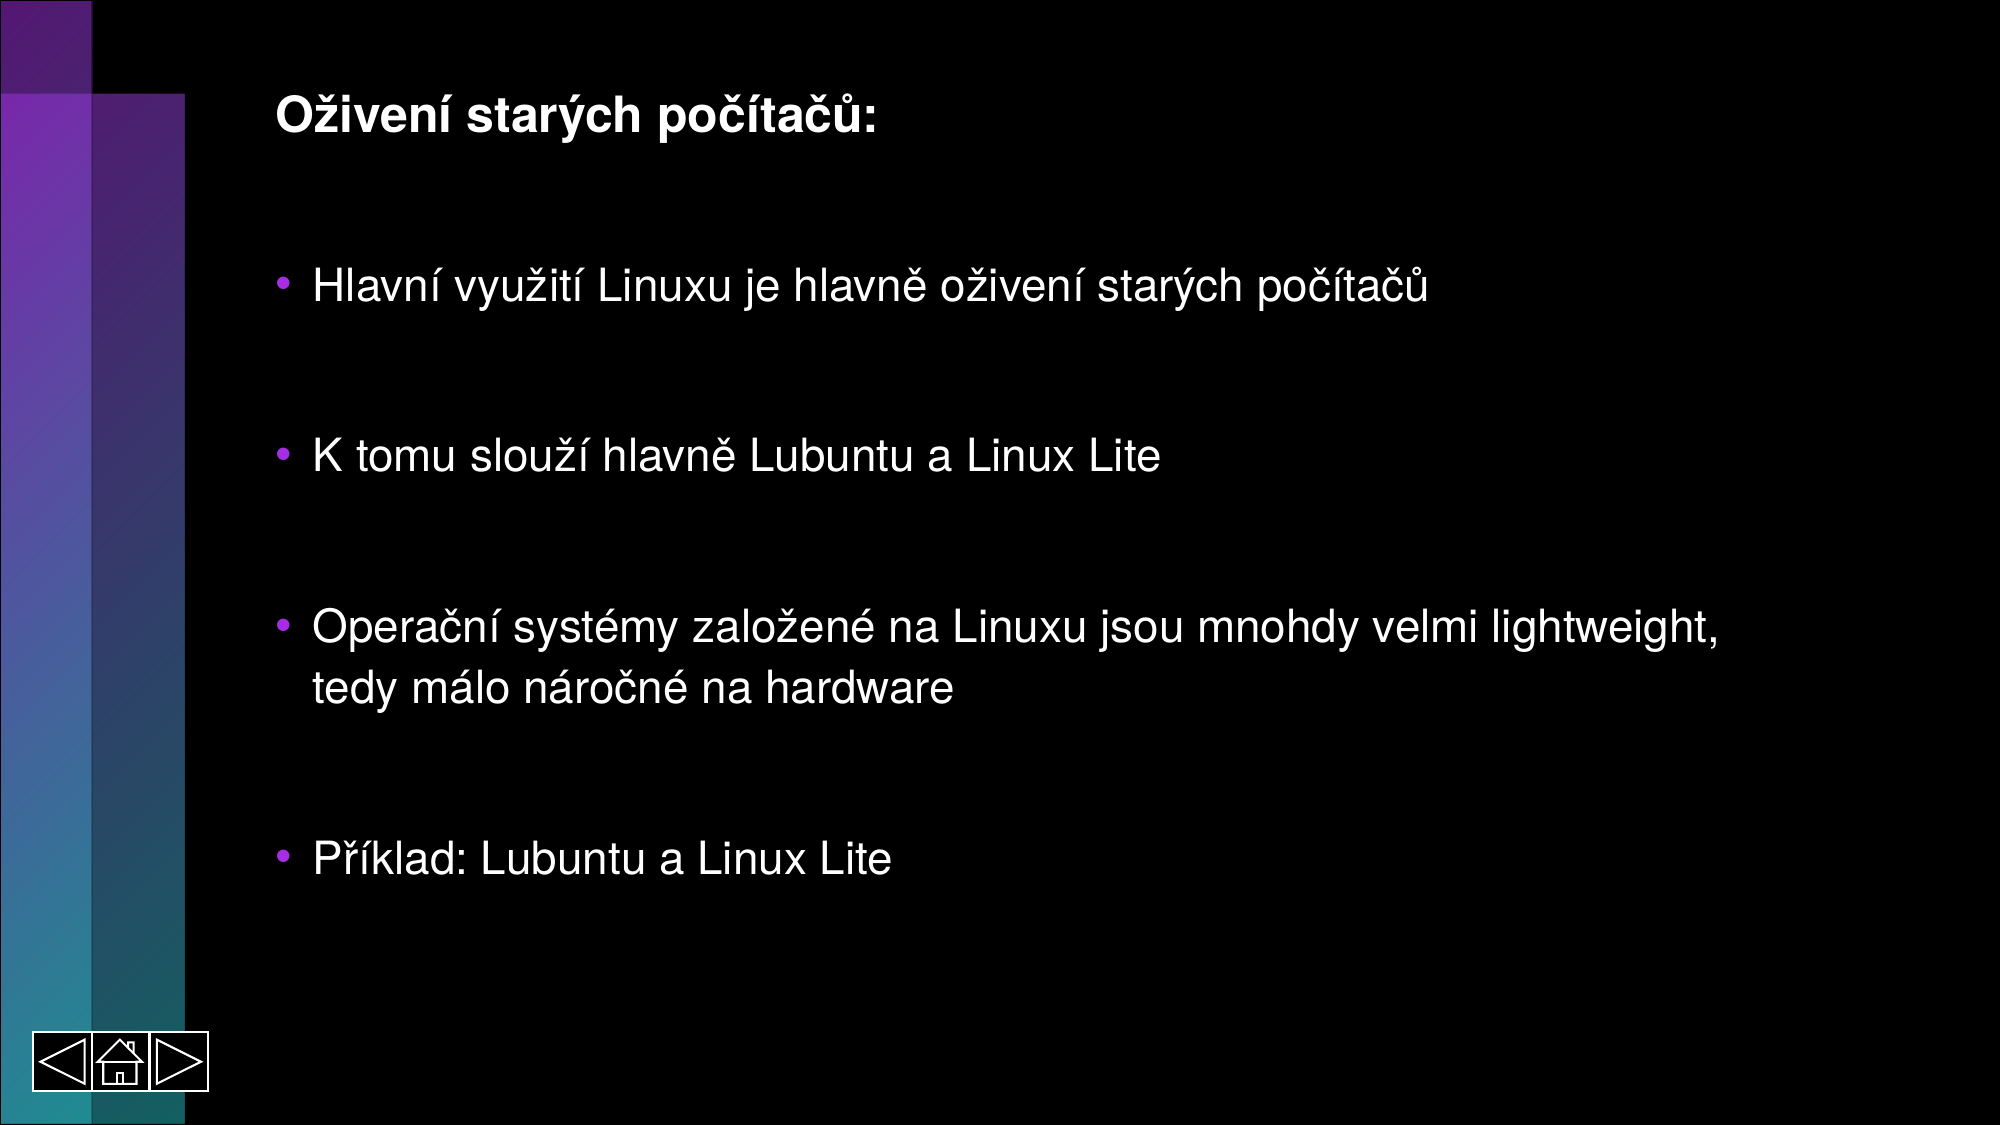

# Oživení starých počítačů:
Hlavní využití Linuxu je hlavně oživení starých počítačů

K tomu slouží hlavně Lubuntu a Linux Lite

Operační systémy založené na Linuxu jsou mnohdy velmi lightweight, tedy málo náročné na hardware

Příklad: Lubuntu a Linux Lite